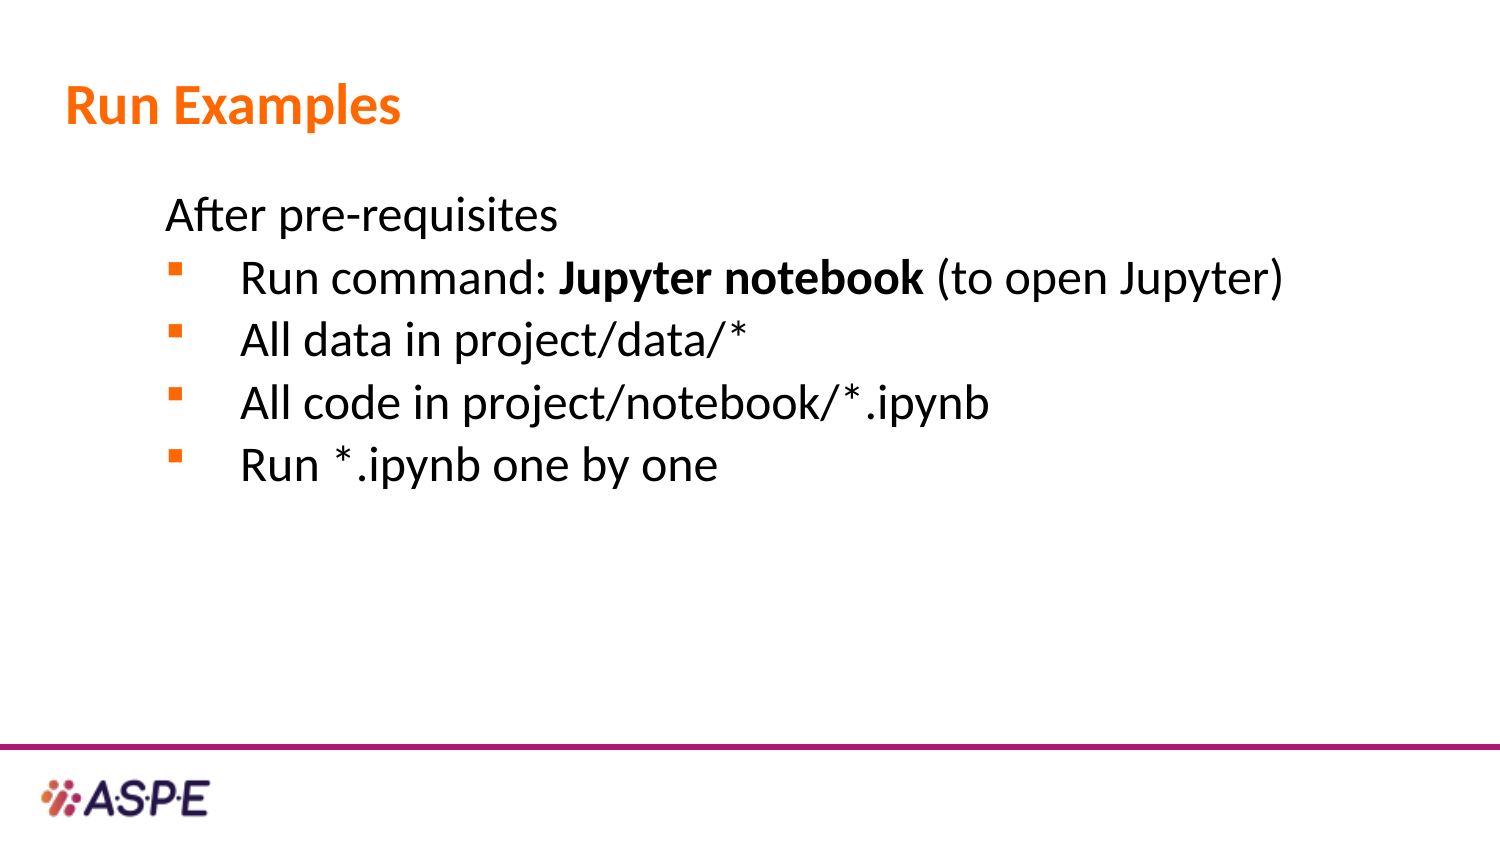

# Run Examples
After pre-requisites
Run command: Jupyter notebook (to open Jupyter)
All data in project/data/*
All code in project/notebook/*.ipynb
Run *.ipynb one by one